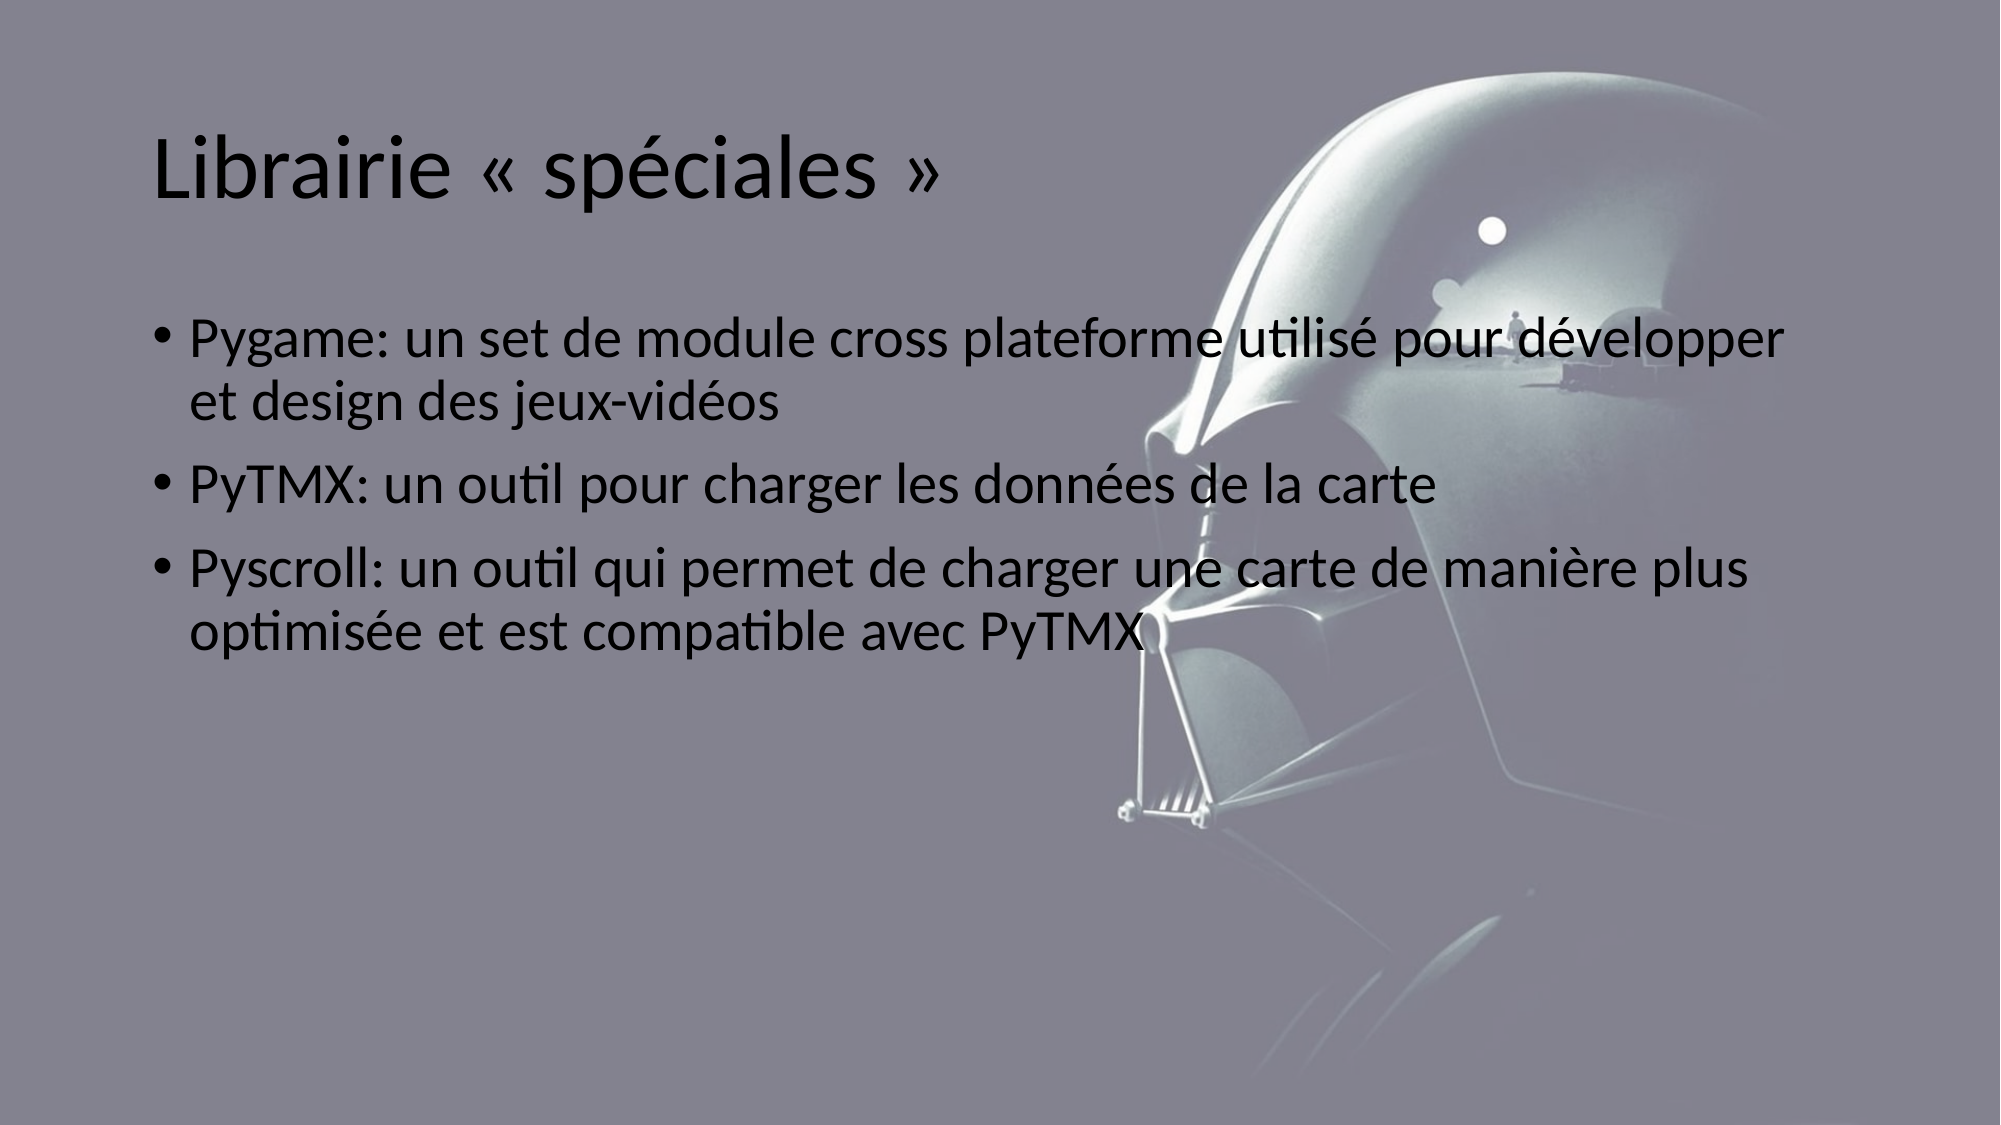

# Librairie « spéciales »
Pygame: un set de module cross plateforme utilisé pour développer et design des jeux-vidéos
PyTMX: un outil pour charger les données de la carte
Pyscroll: un outil qui permet de charger une carte de manière plus optimisée et est compatible avec PyTMX